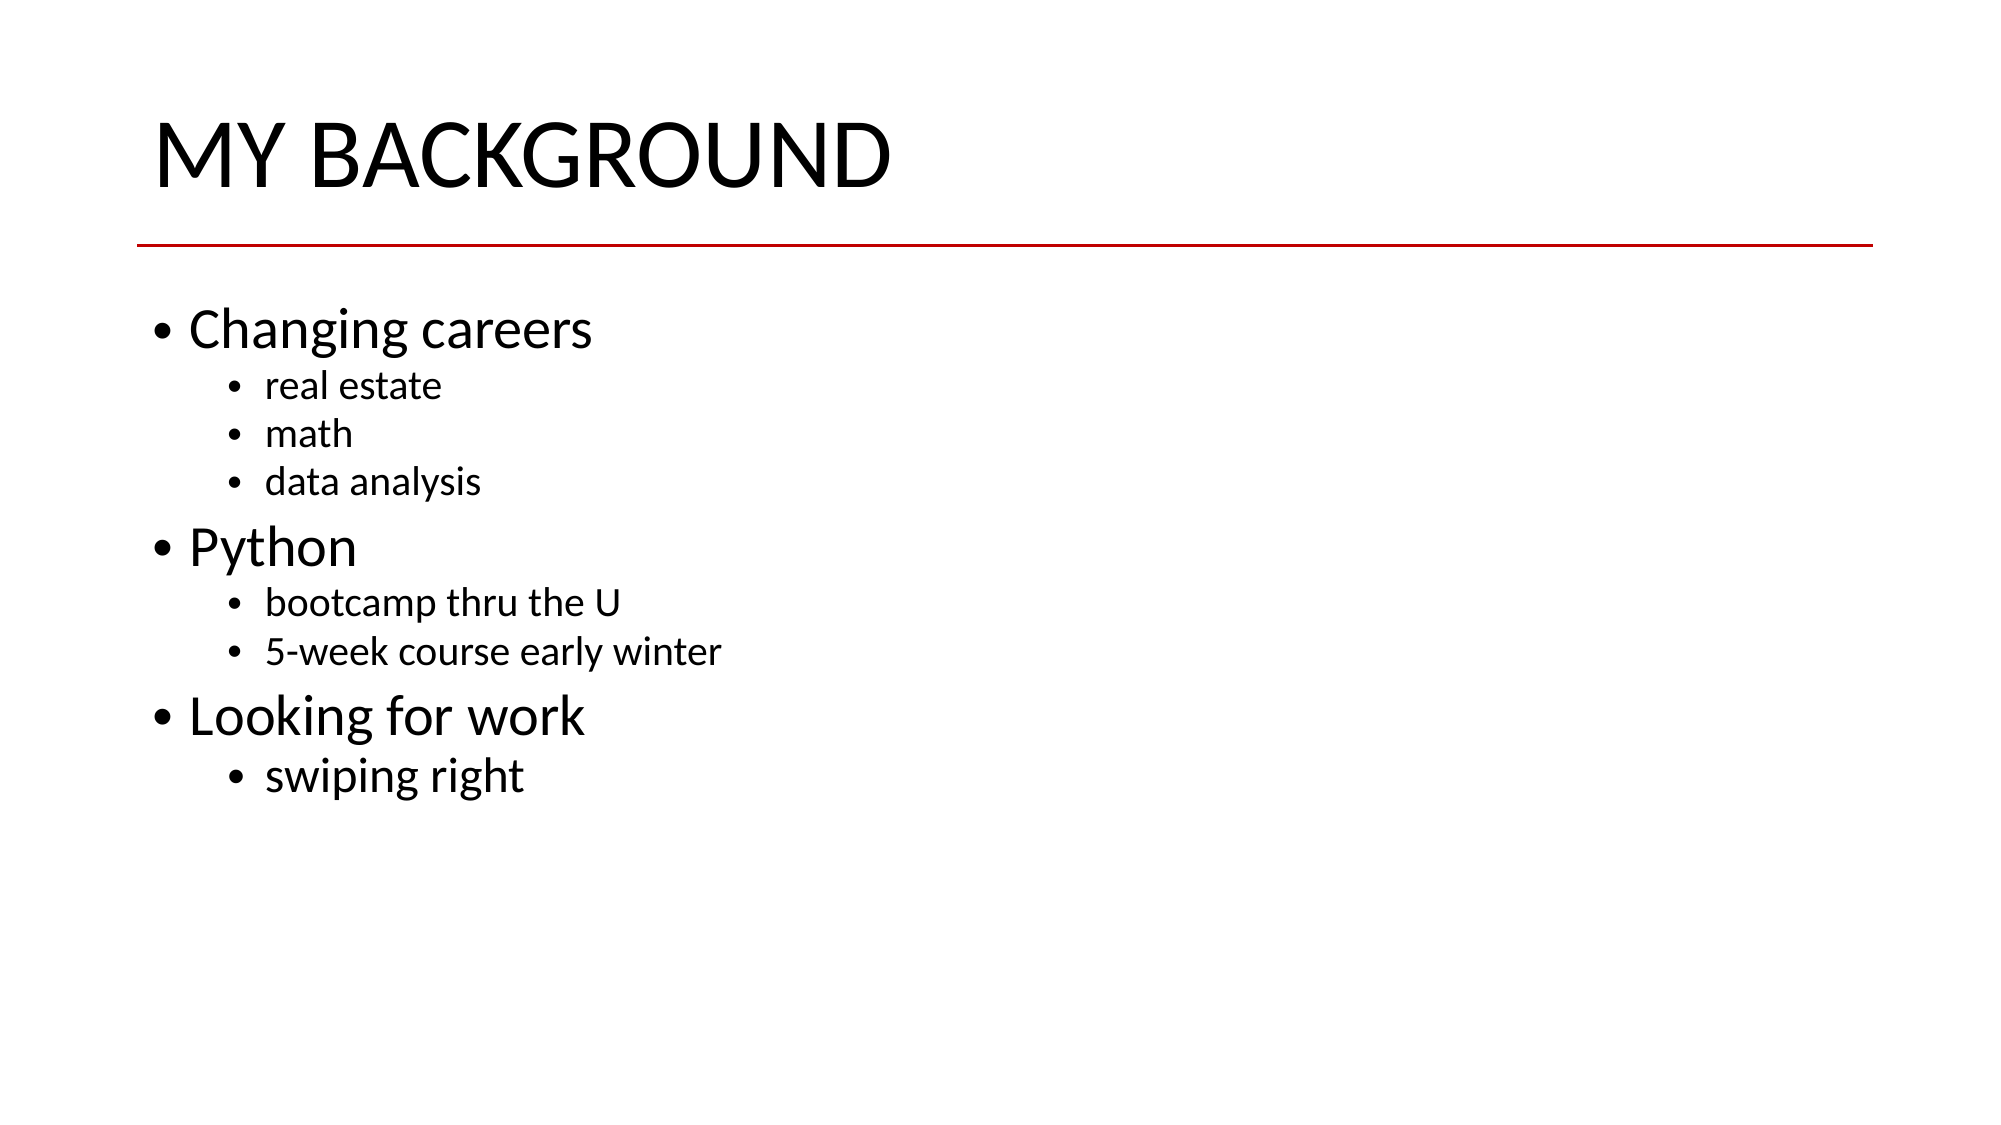

#
MY BACKGROUND
Changing careers
real estate
math
data analysis
Python
bootcamp thru the U
5-week course early winter
Looking for work
swiping right